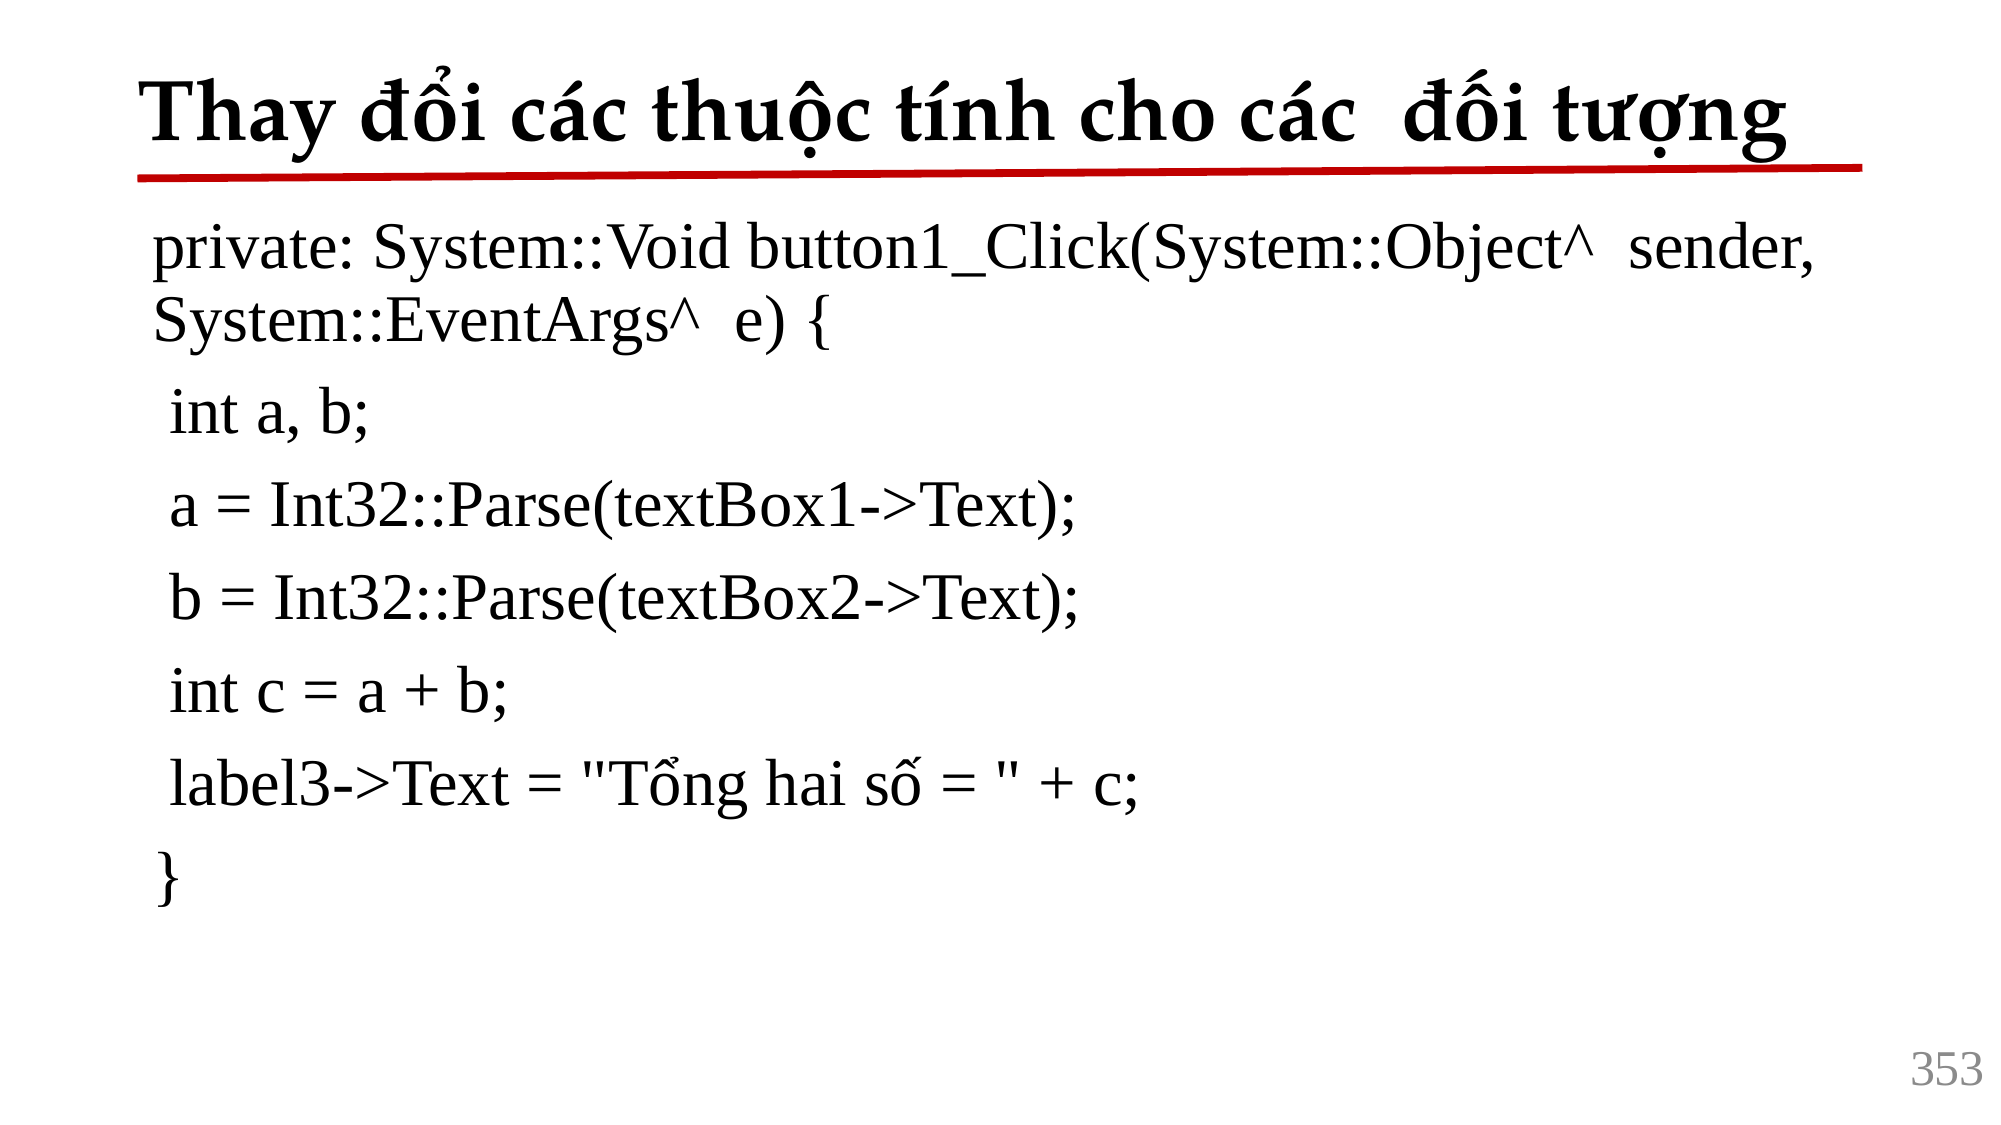

# Thay đổi các thuộc tính cho các  đối tượng
private: System::Void button1_Click(System::Object^  sender, System::EventArgs^  e) {
 int a, b;
 a = Int32::Parse(textBox1->Text);
 b = Int32::Parse(textBox2->Text);
 int c = a + b;
 label3->Text = "Tổng hai số = " + c;
}
353